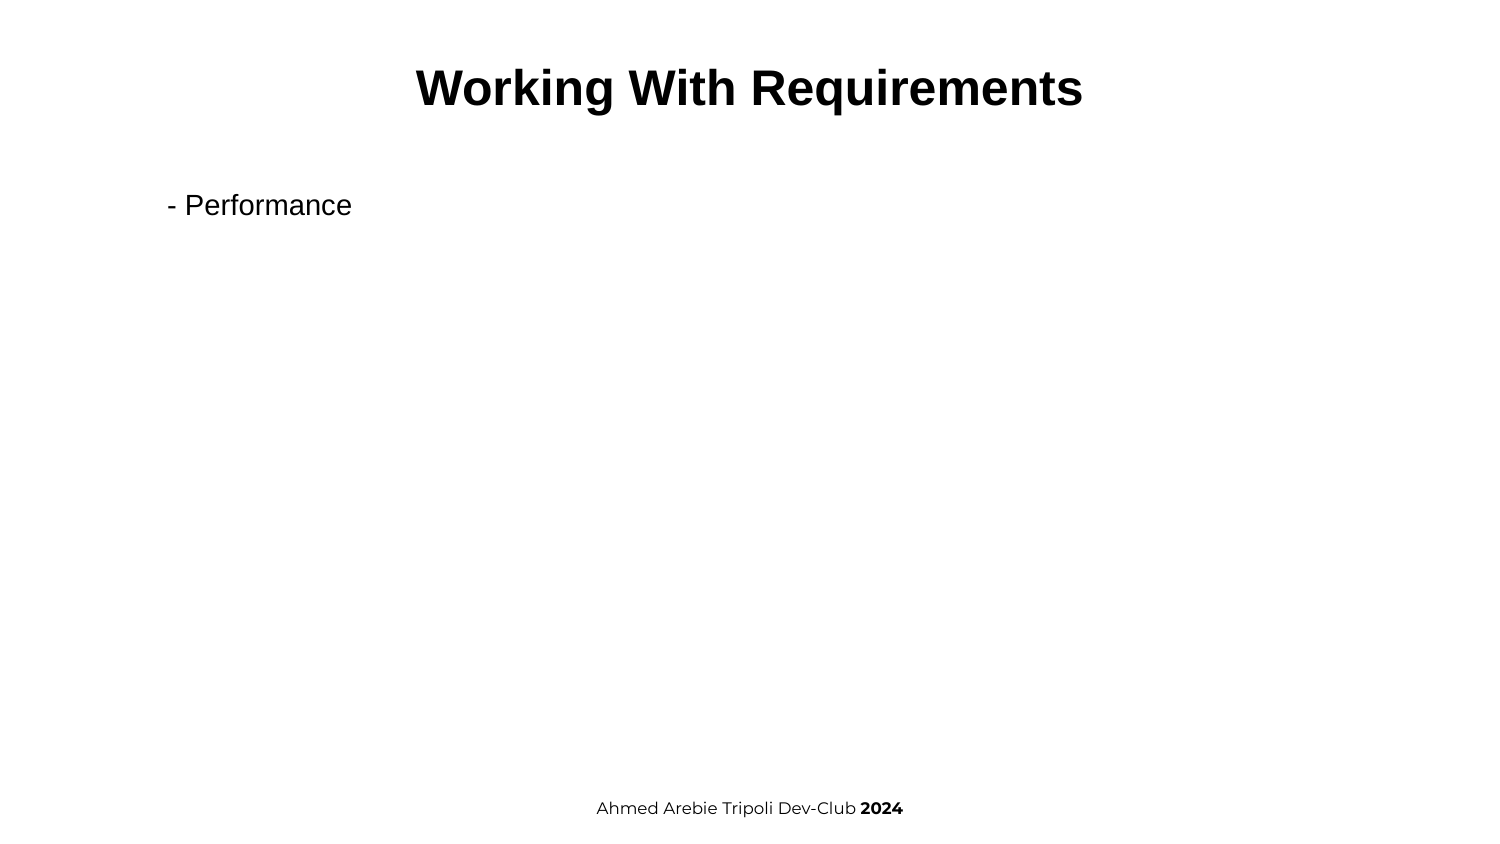

# Working With Requirements
- Performance
Ahmed Arebie Tripoli Dev-Club 2024